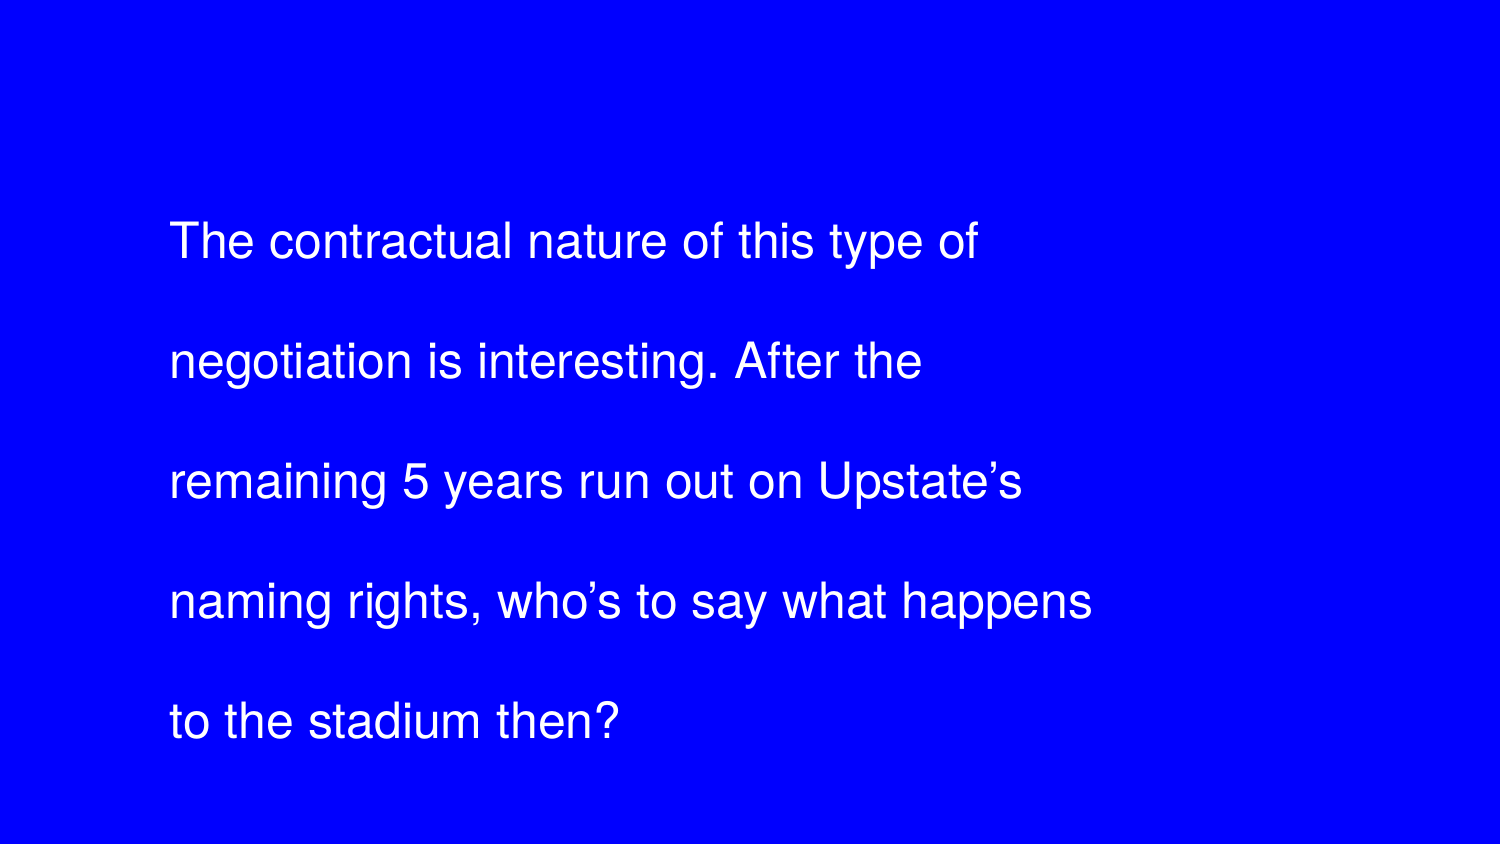

The contractual nature of this type of negotiation is interesting. After the remaining 5 years run out on Upstate’s naming rights, who’s to say what happens to the stadium then?